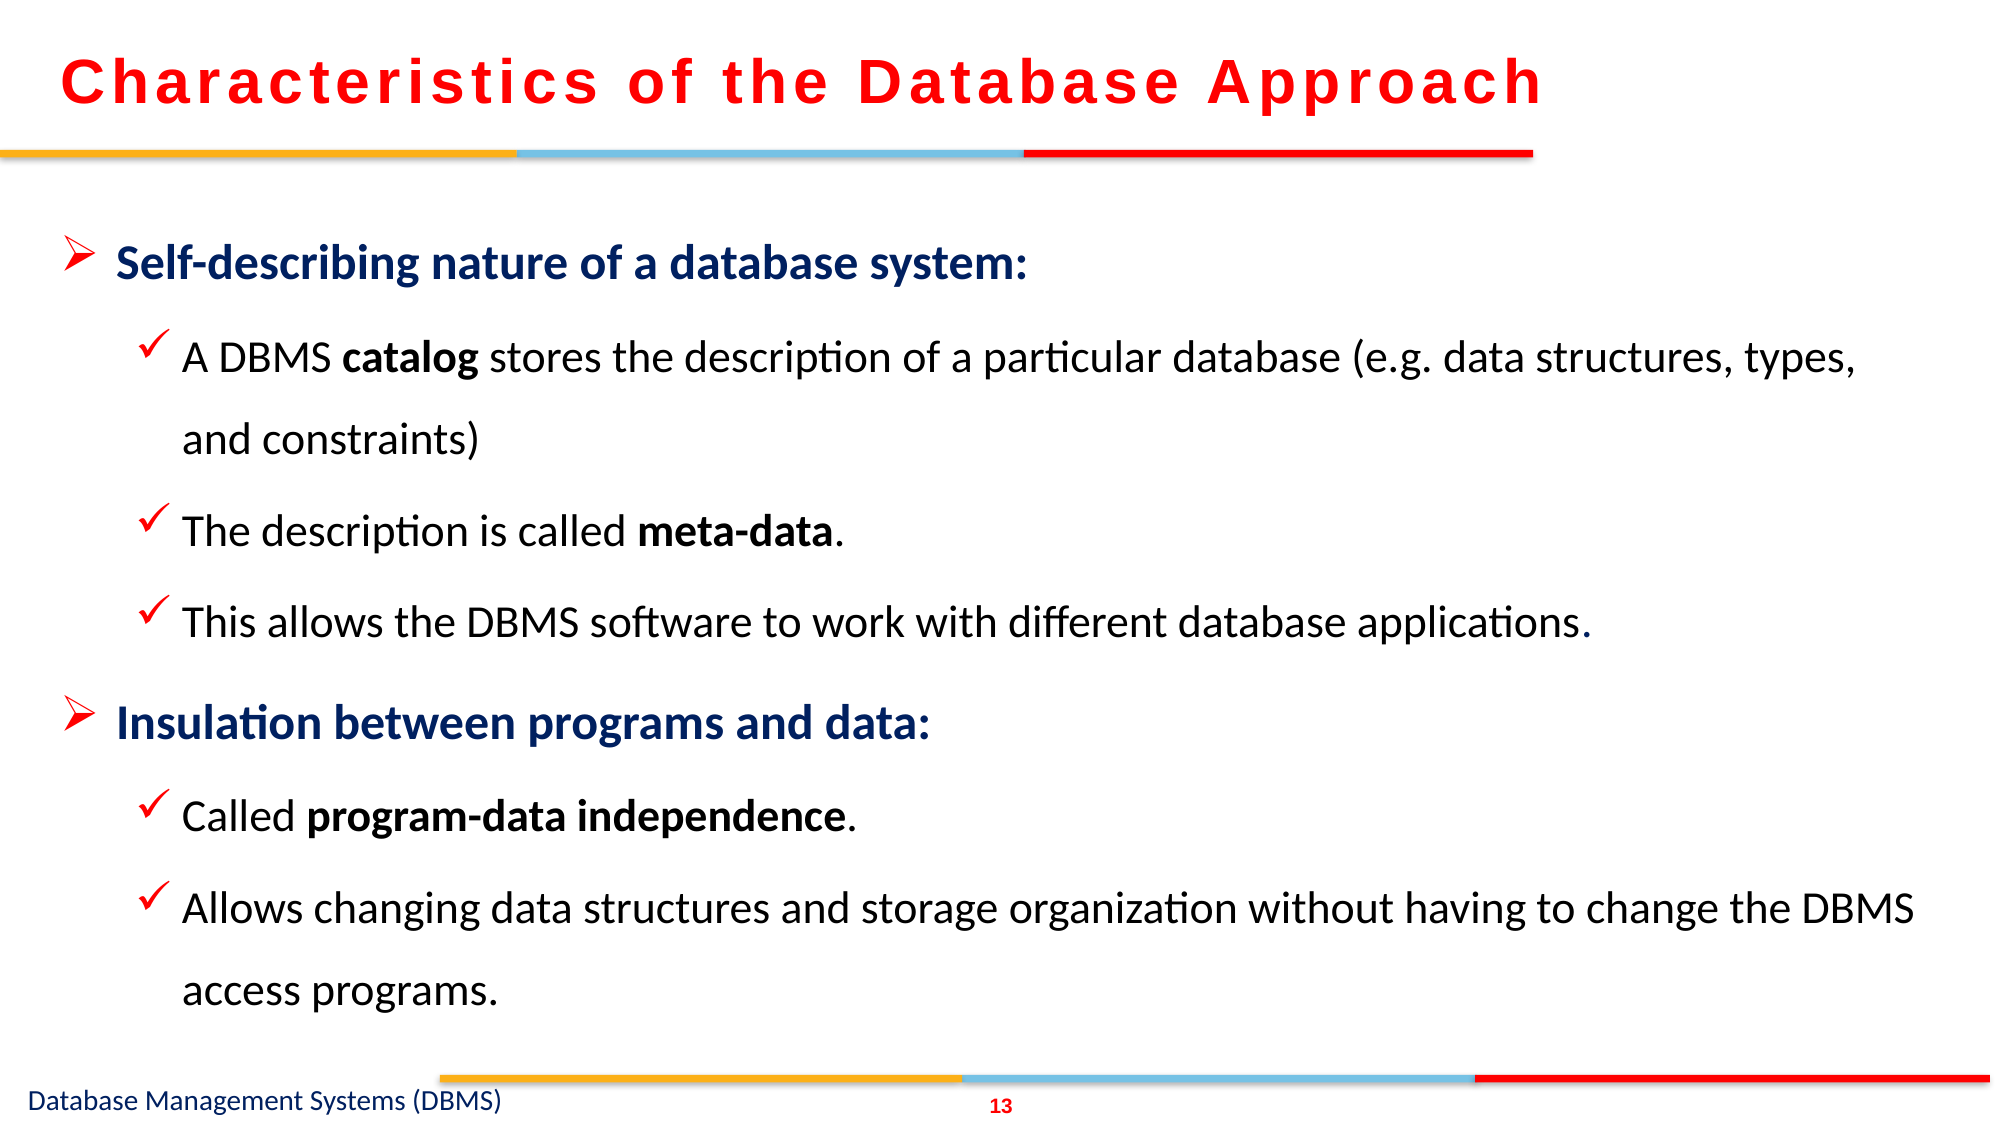

Characteristics of the Database Approach
Self-describing nature of a database system:
A DBMS catalog stores the description of a particular database (e.g. data structures, types, and constraints)
The description is called meta-data.
This allows the DBMS software to work with different database applications.
Insulation between programs and data:
Called program-data independence.
Allows changing data structures and storage organization without having to change the DBMS access programs.